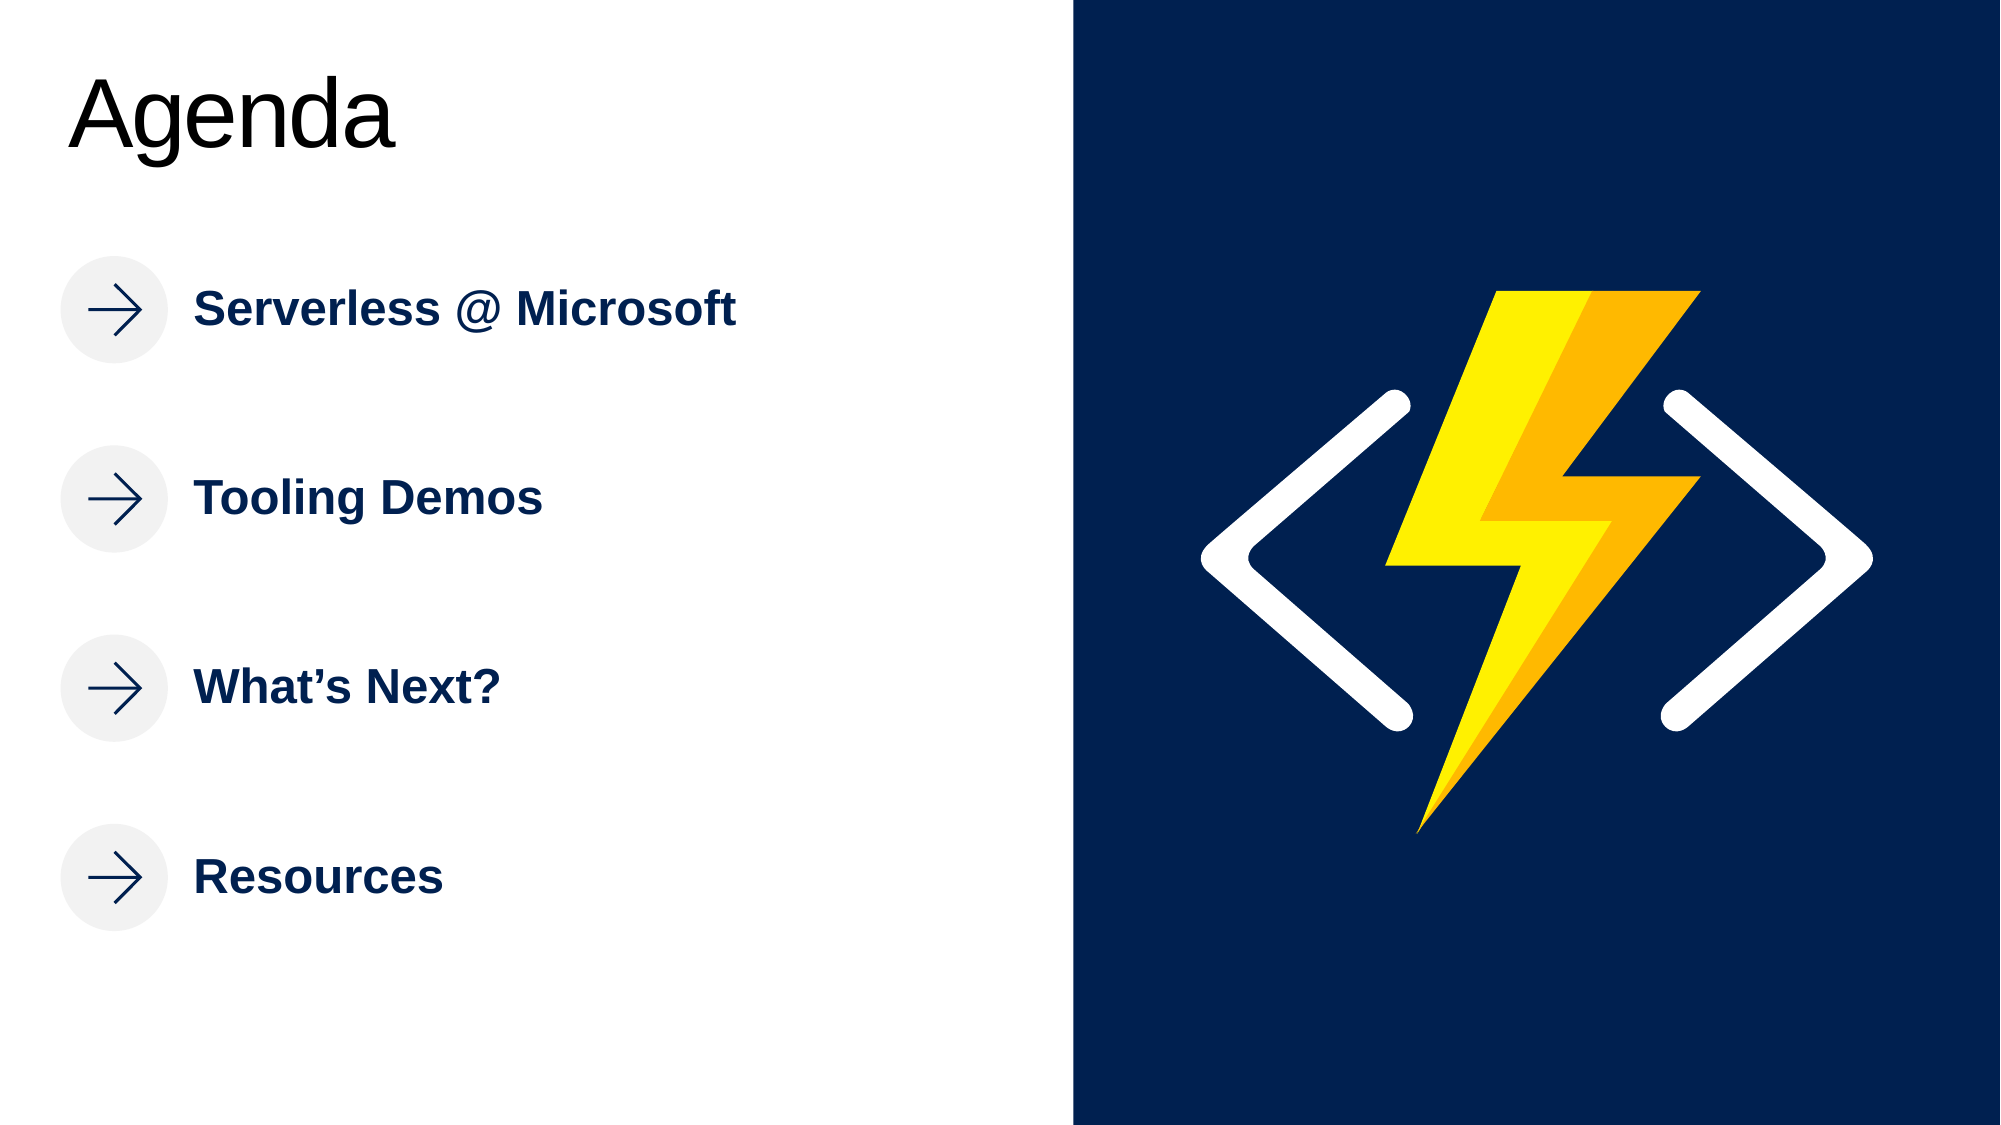

# Agenda

Serverless @ Microsoft

Tooling Demos

What’s Next?

Resources